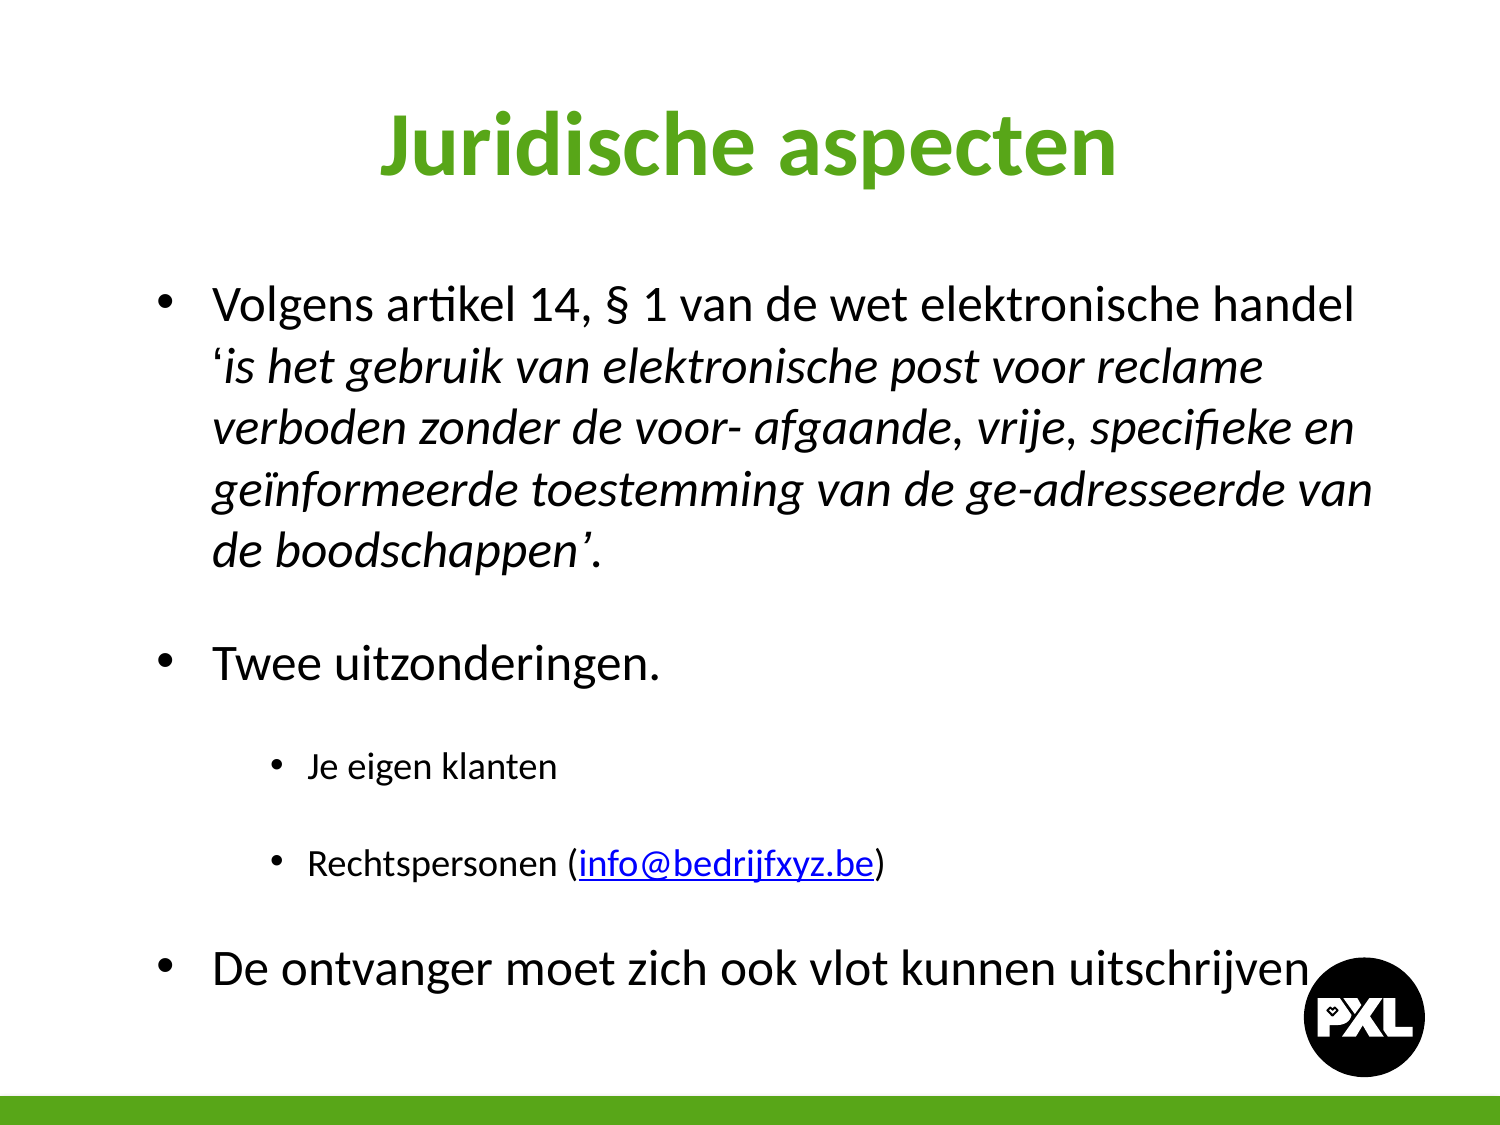

# Juridische aspecten
Volgens artikel 14, § 1 van de wet elektronische handel ‘is het gebruik van elektronische post voor reclame verboden zonder de voor- afgaande, vrije, specifieke en geïnformeerde toestemming van de ge-adresseerde van de boodschappen’.
Twee uitzonderingen.
Je eigen klanten
Rechtspersonen (info@bedrijfxyz.be)
De ontvanger moet zich ook vlot kunnen uitschrijven